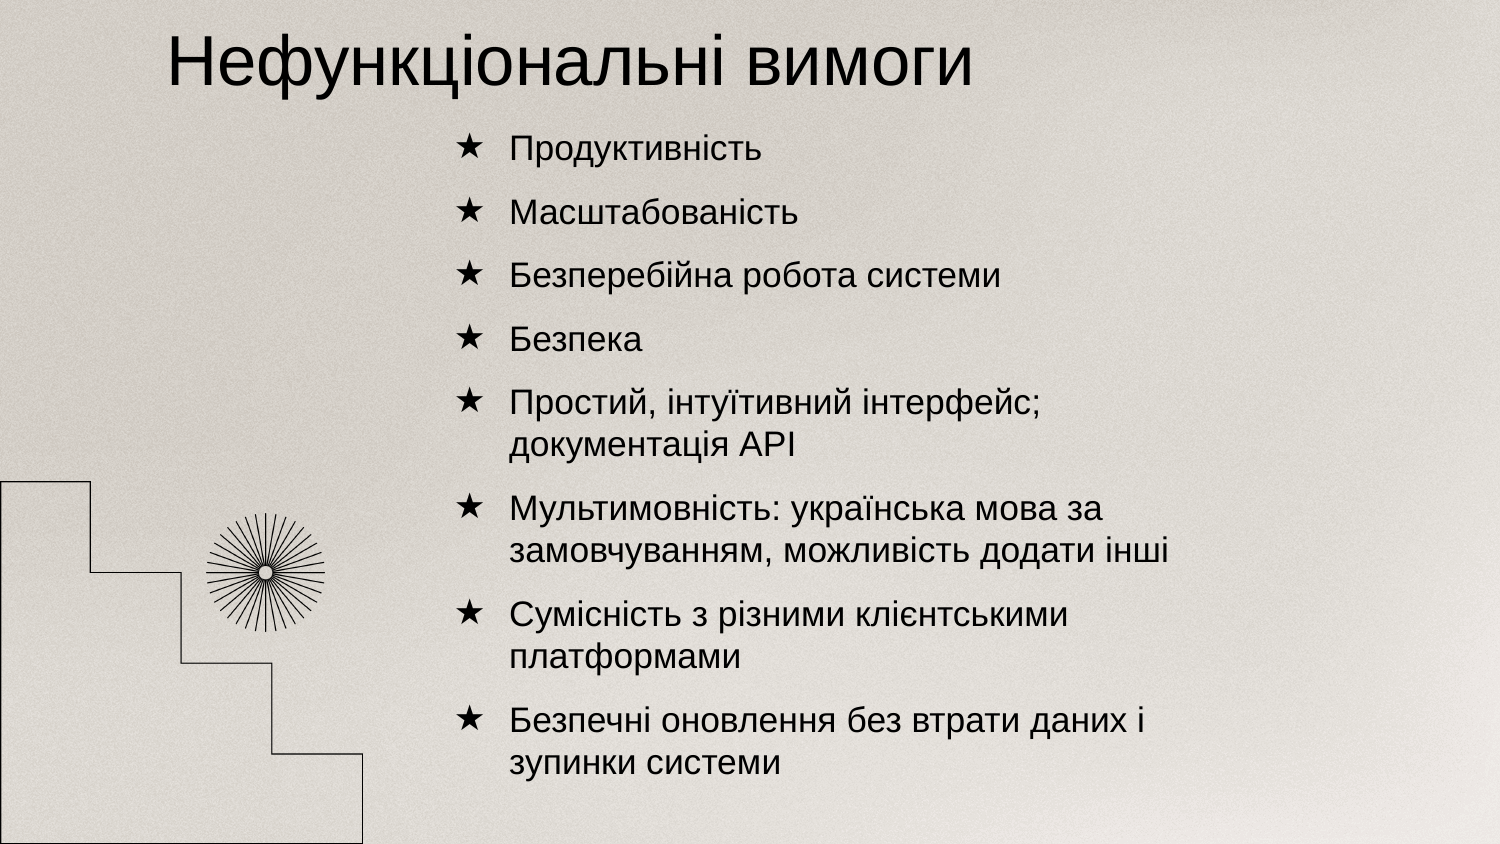

Нефункціональні вимоги

Продуктивність
Масштабованість
Безперебійна робота системи
Безпека
Простий, інтуїтивний інтерфейс; документація API
Мультимовність: українська мова за замовчуванням, можливість додати інші
Сумісність з різними клієнтськими платформами
Безпечні оновлення без втрати даних і зупинки системи